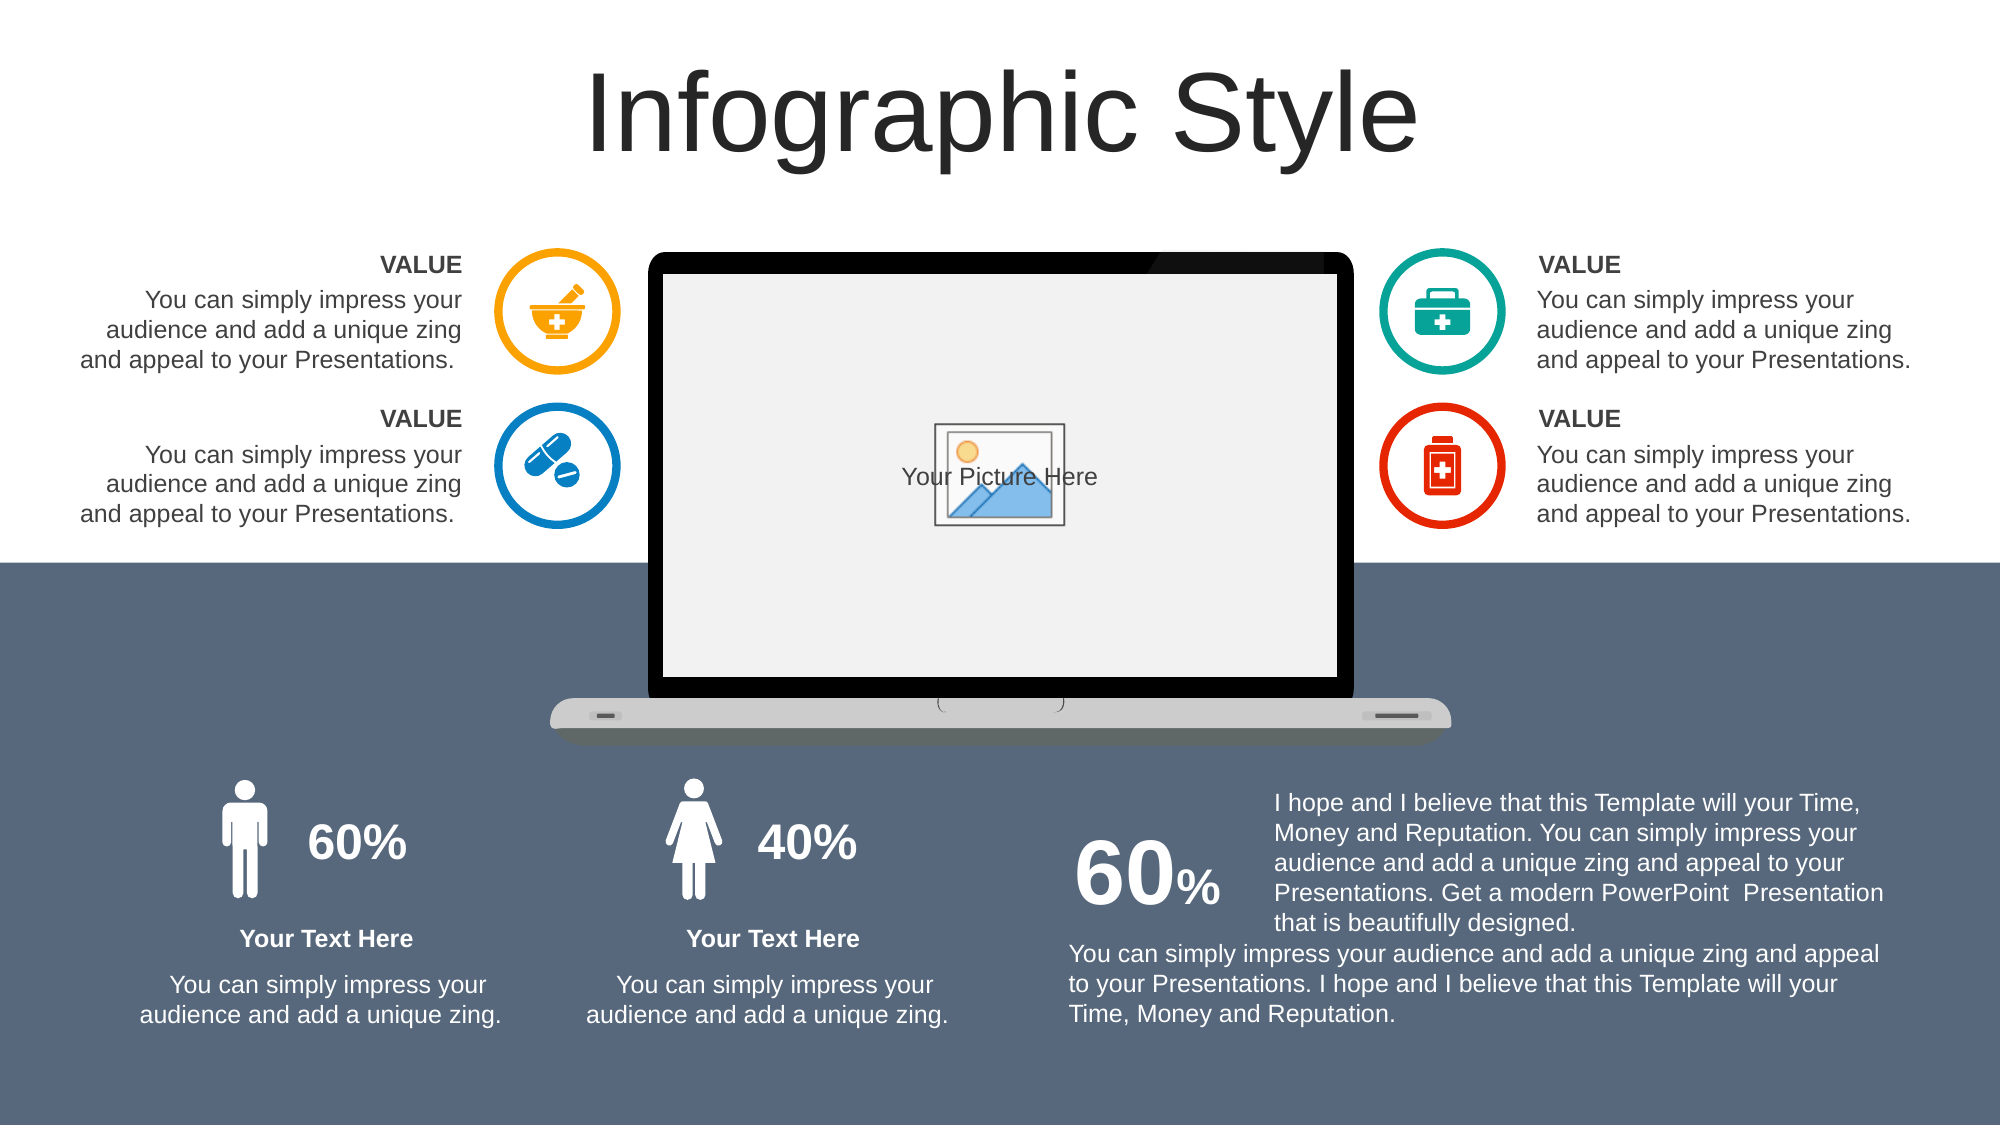

Infographic Style
VALUE
You can simply impress your audience and add a unique zing and appeal to your Presentations.
VALUE
You can simply impress your audience and add a unique zing and appeal to your Presentations.

VALUE
You can simply impress your audience and add a unique zing and appeal to your Presentations.
VALUE
You can simply impress your audience and add a unique zing and appeal to your Presentations.

40%
I hope and I believe that this Template will your Time, Money and Reputation. You can simply impress your audience and add a unique zing and appeal to your Presentations. Get a modern PowerPoint  Presentation that is beautifully designed.

60%
60%
Your Text Here
You can simply impress your audience and add a unique zing.
Your Text Here
You can simply impress your audience and add a unique zing.
You can simply impress your audience and add a unique zing and appeal to your Presentations. I hope and I believe that this Template will your Time, Money and Reputation.